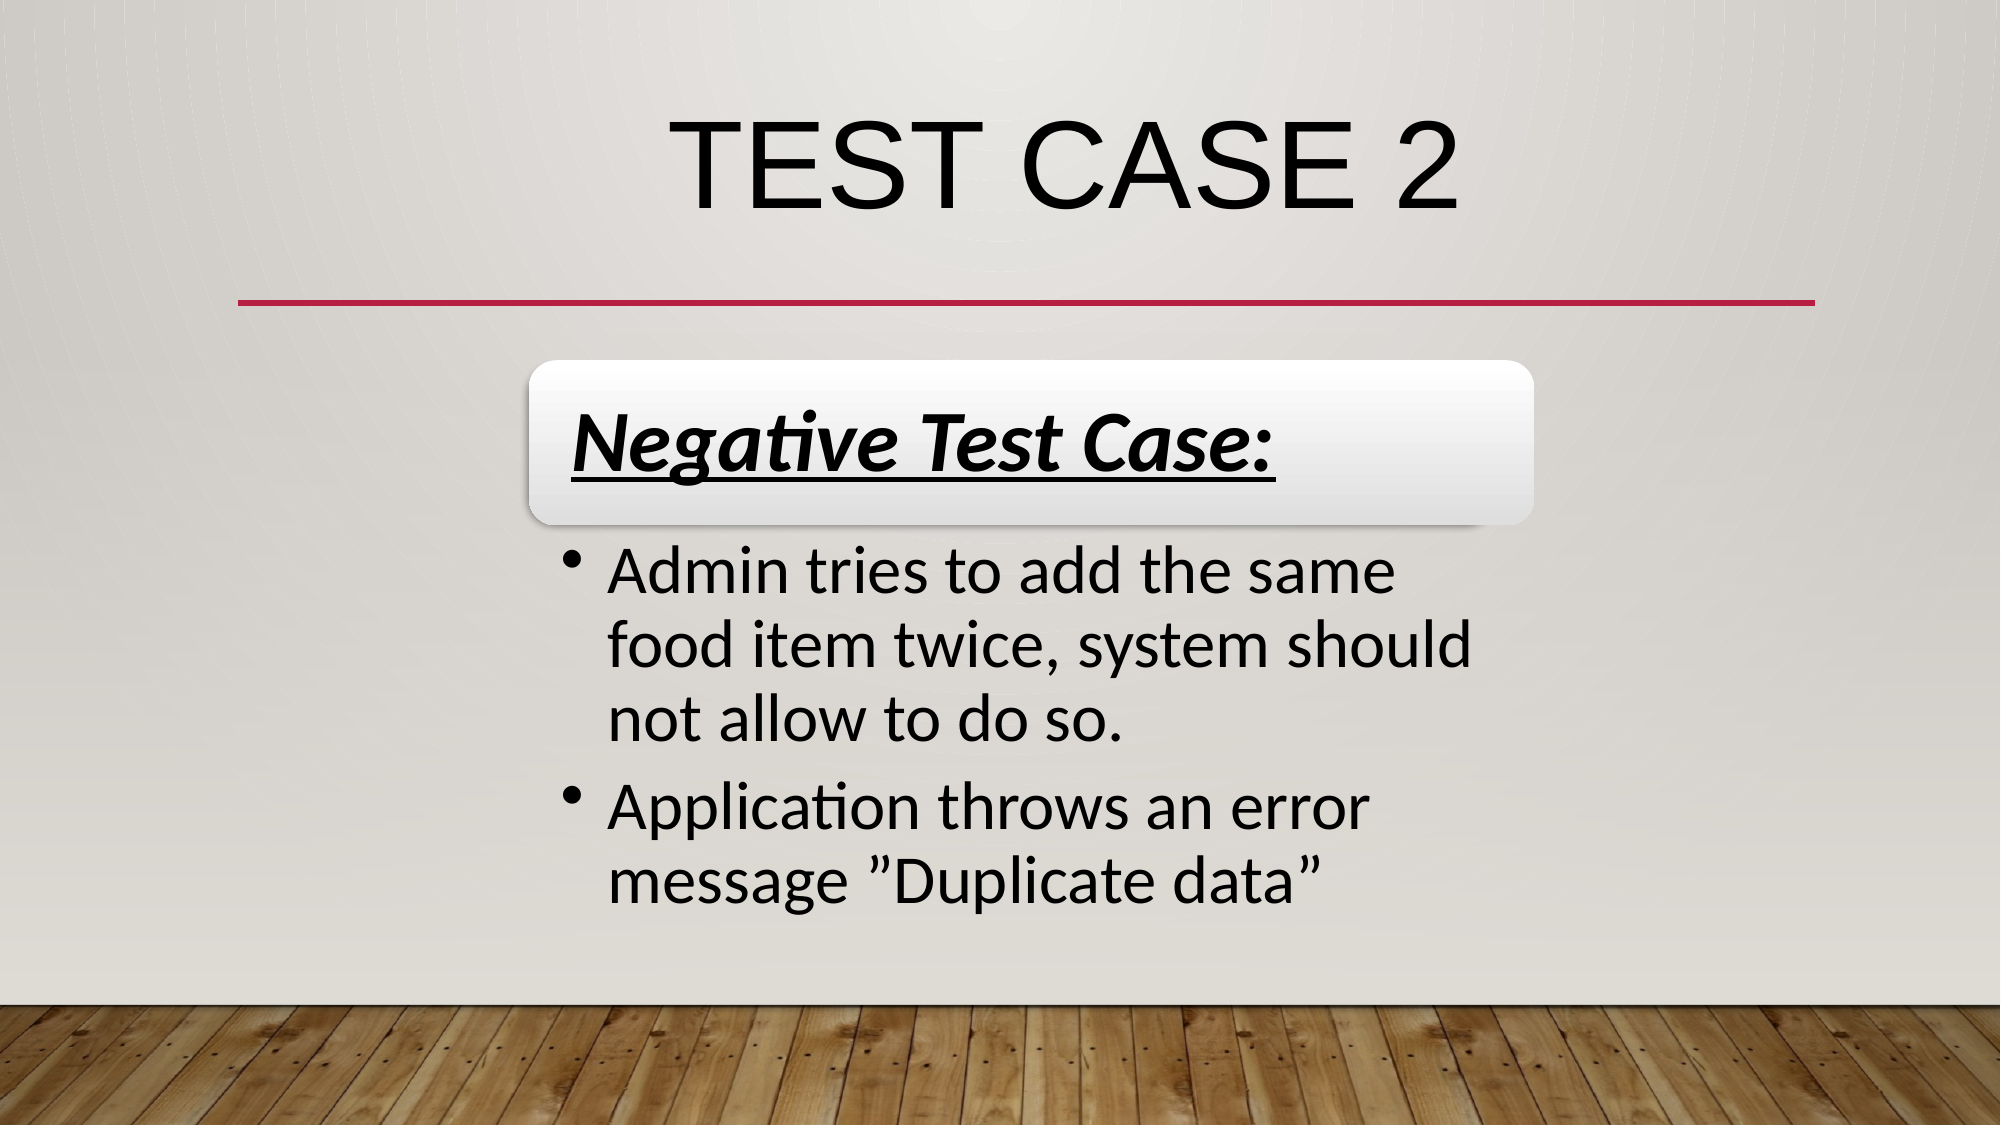

Test Case 2
Negative Test Case:
Admin tries to add the same food item twice, system should not allow to do so.
Application throws an error message ”Duplicate data”